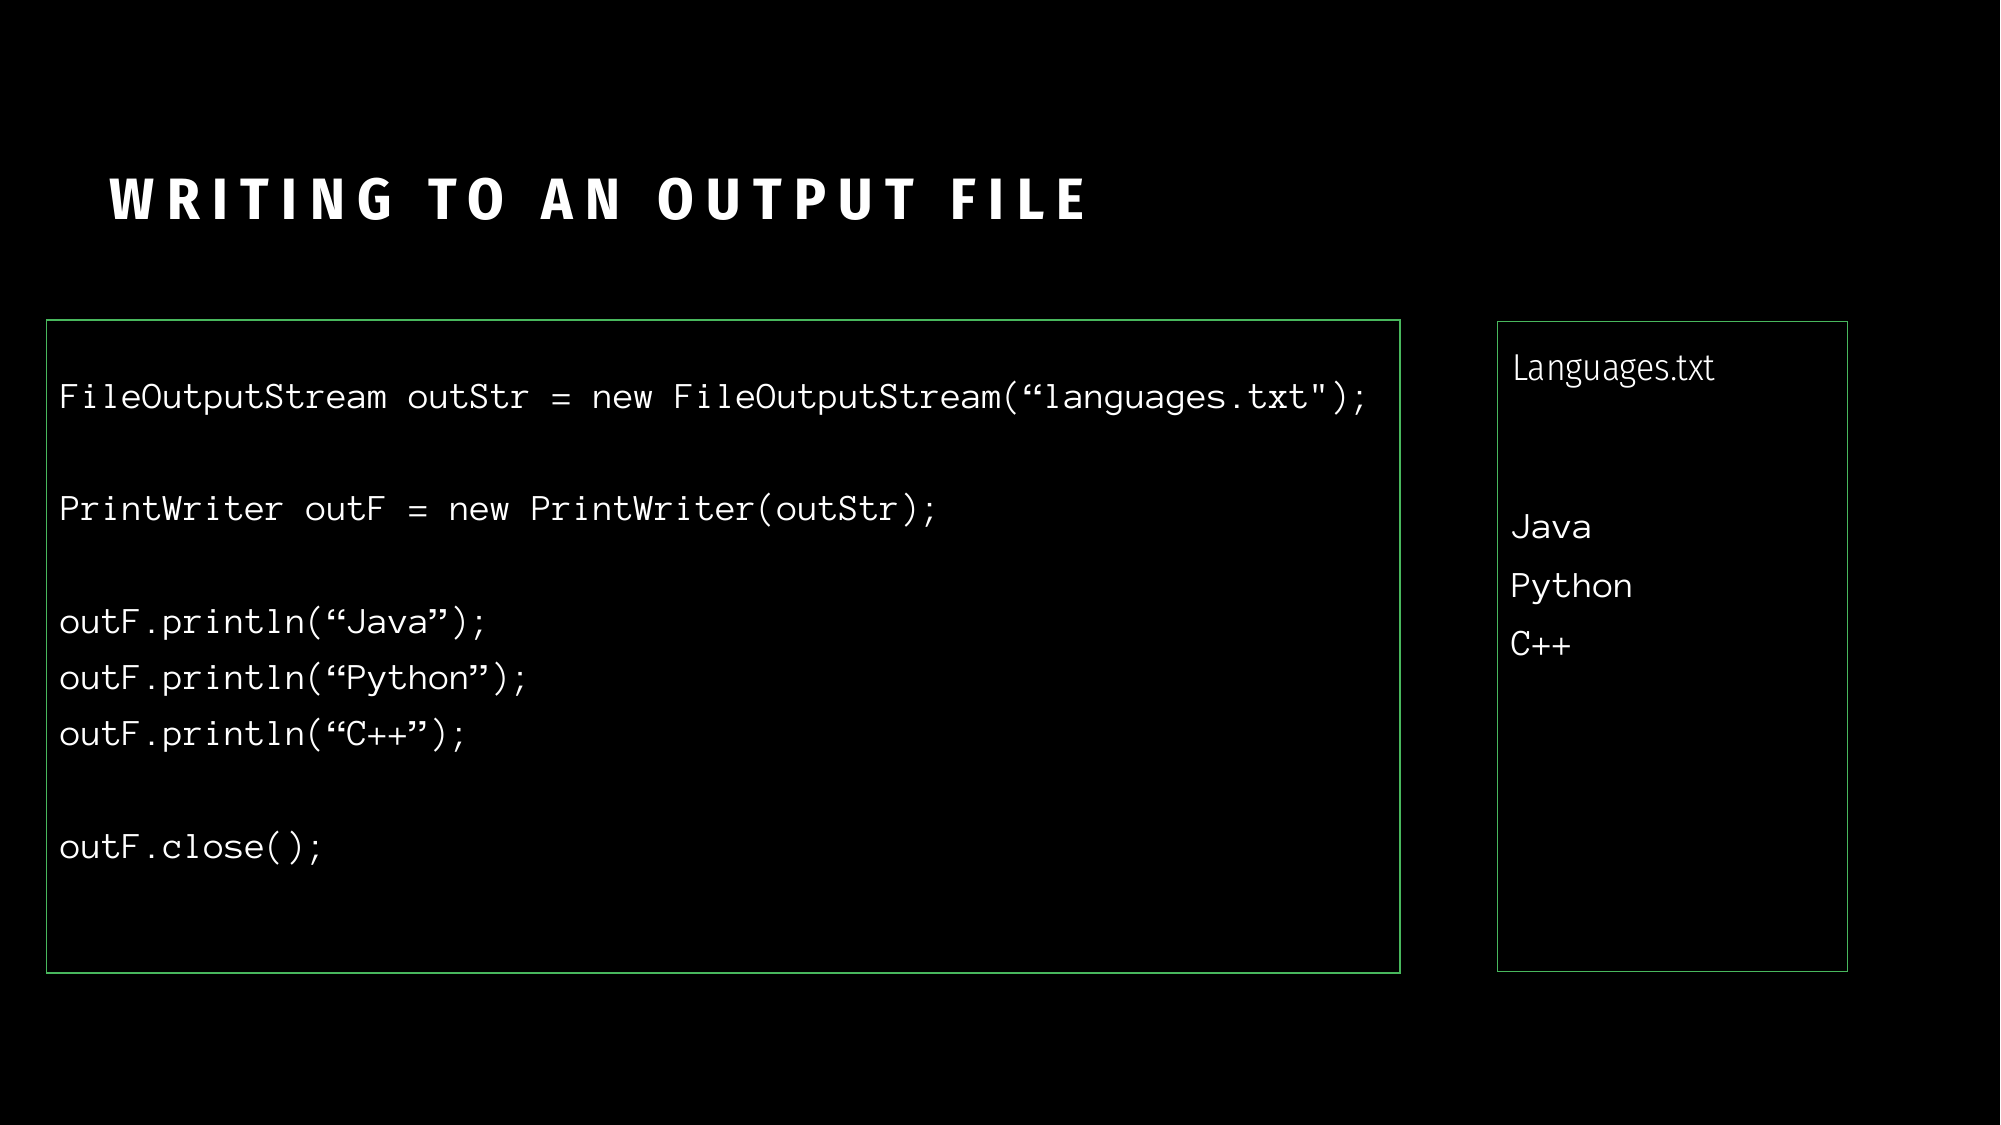

# Writing to an output file
Languages.txt

Java
Python
C++
FileOutputStream outStr = new FileOutputStream(“languages.txt");

PrintWriter outF = new PrintWriter(outStr);

outF.println(“Java”);
outF.println(“Python”);
outF.println(“C++”);

outF.close();